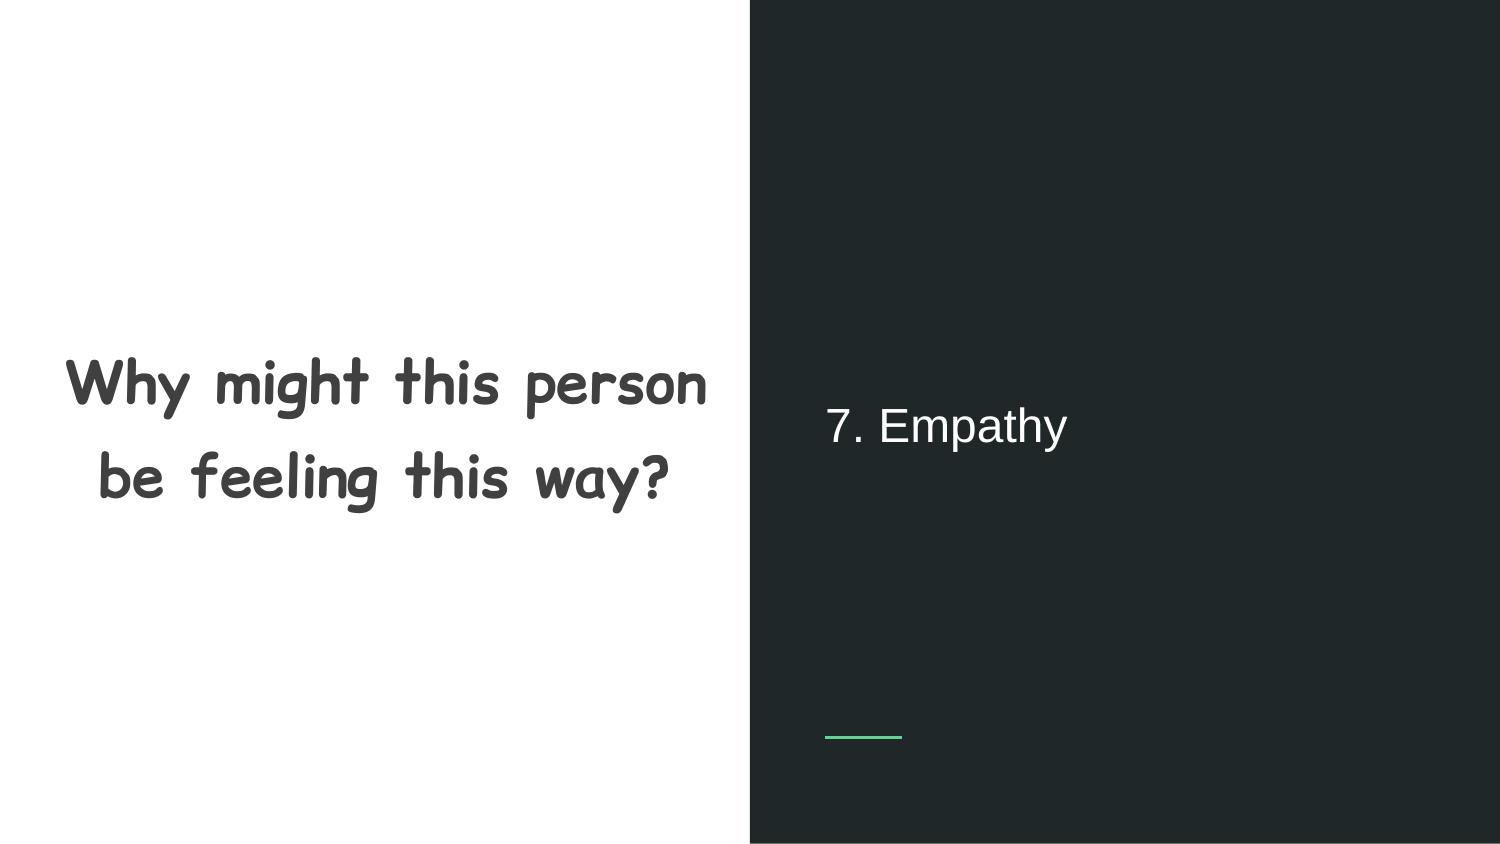

Why might this person be feeling this way?
7. Empathy